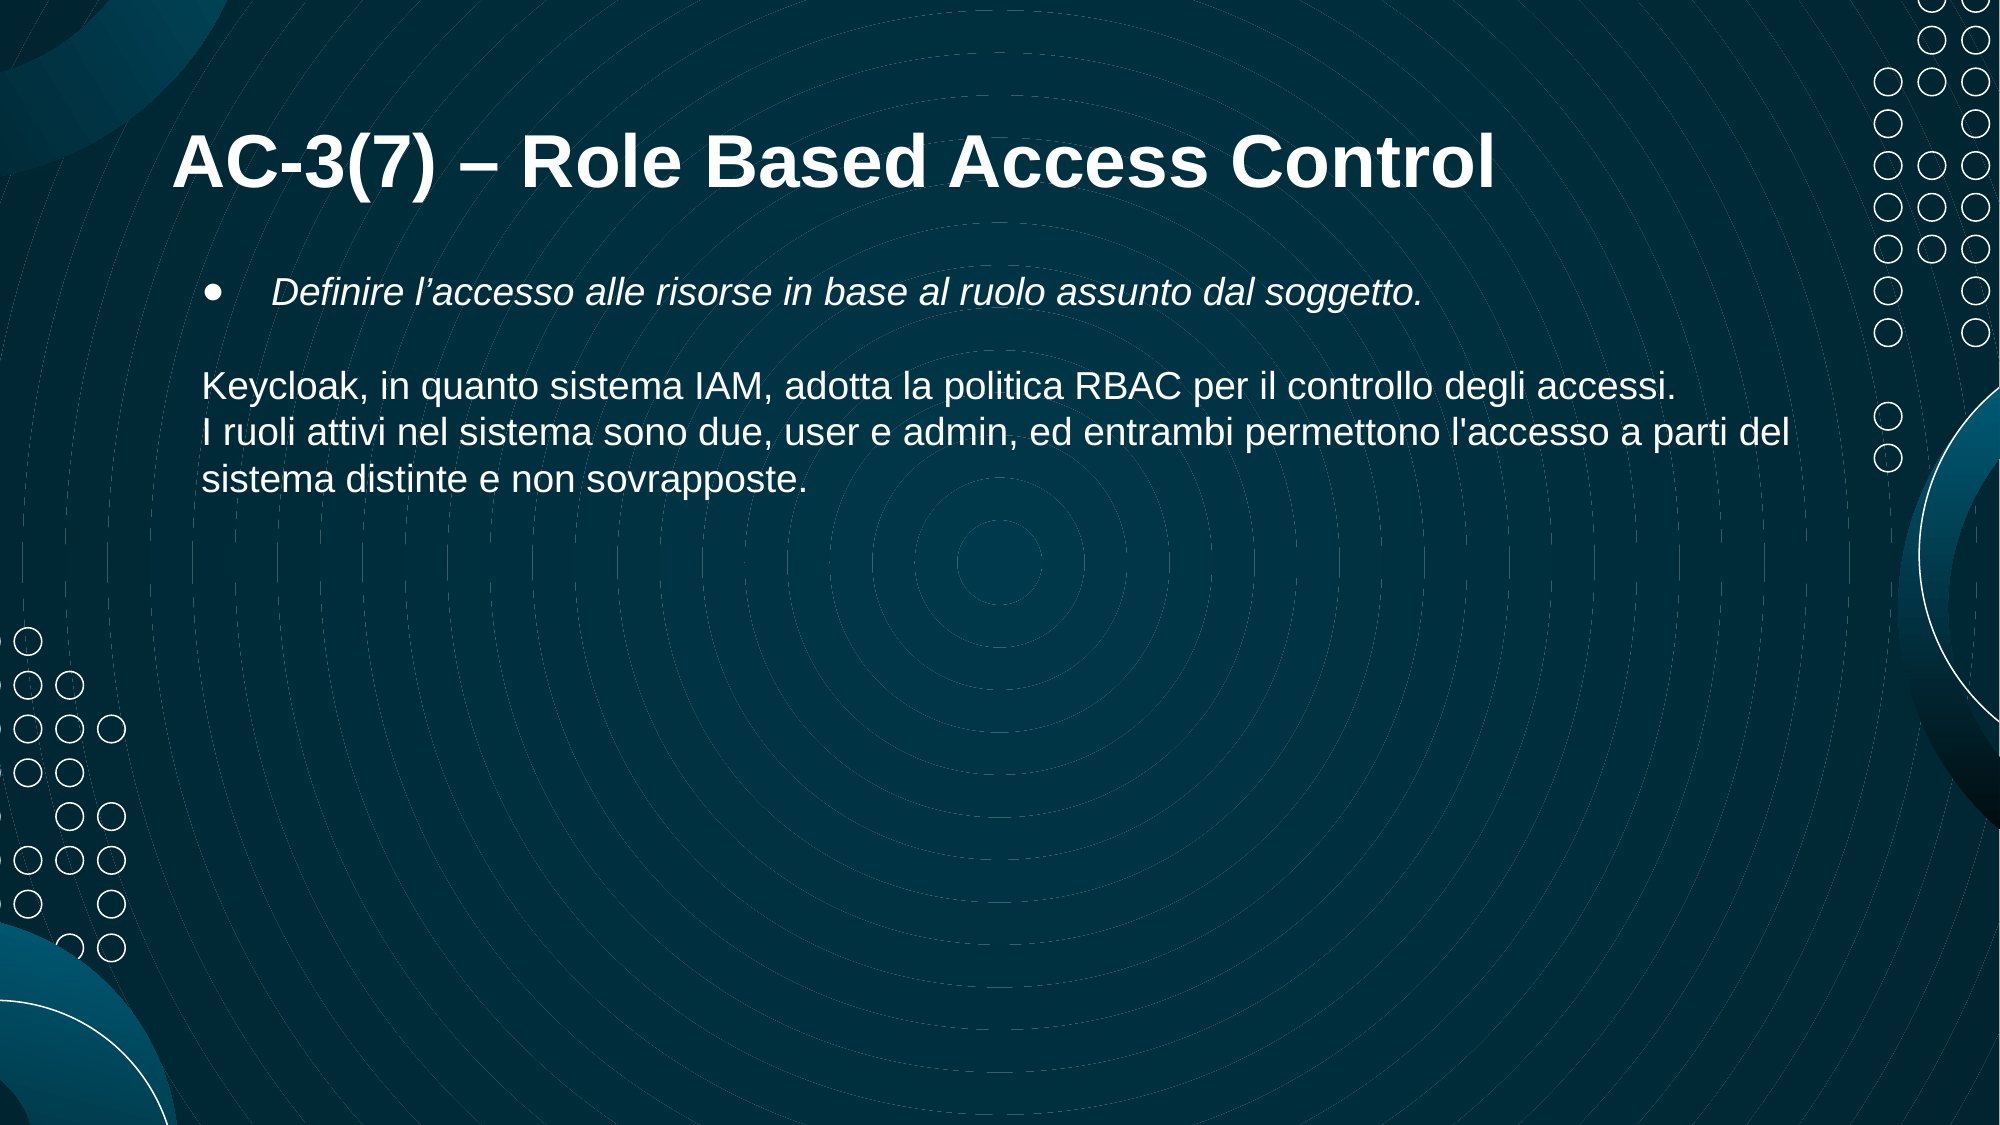

# AC-3(7) – Role Based Access Control
Definire l’accesso alle risorse in base al ruolo assunto dal soggetto.

Keycloak, in quanto sistema IAM, adotta la politica RBAC per il controllo degli accessi.
I ruoli attivi nel sistema sono due, user e admin, ed entrambi permettono l'accesso a parti del sistema distinte e non sovrapposte.